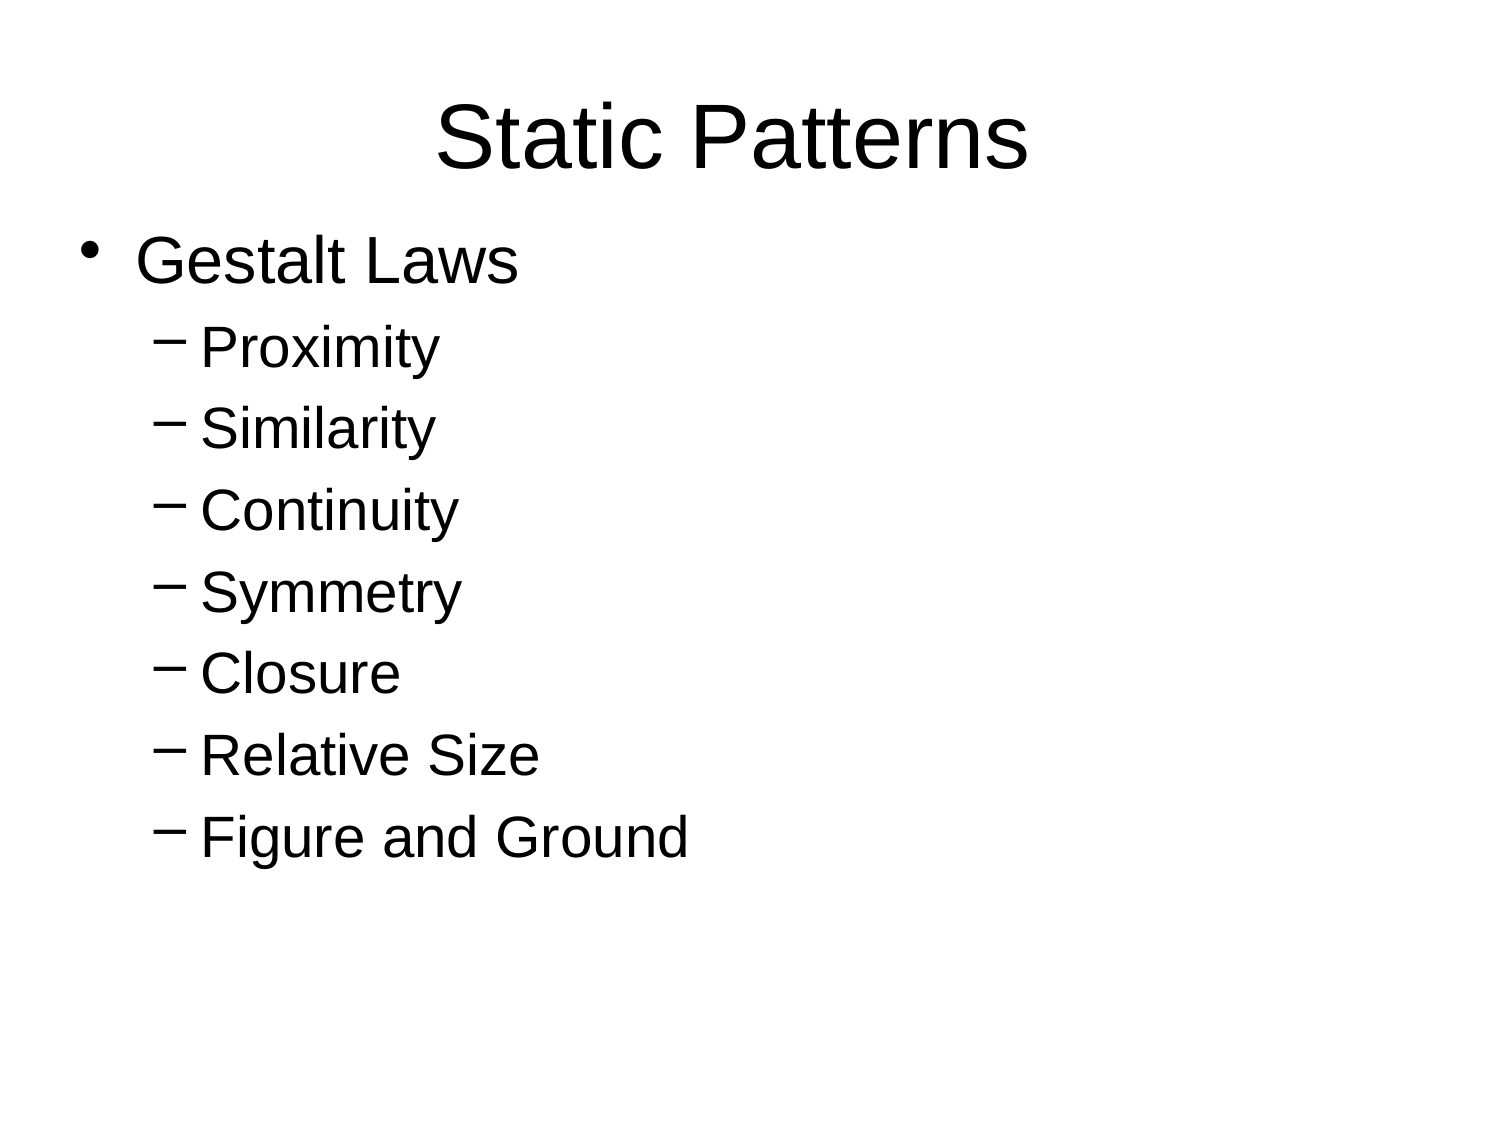

# Static Patterns
Gestalt Laws
Proximity
Similarity
Continuity
Symmetry
Closure
Relative Size
Figure and Ground